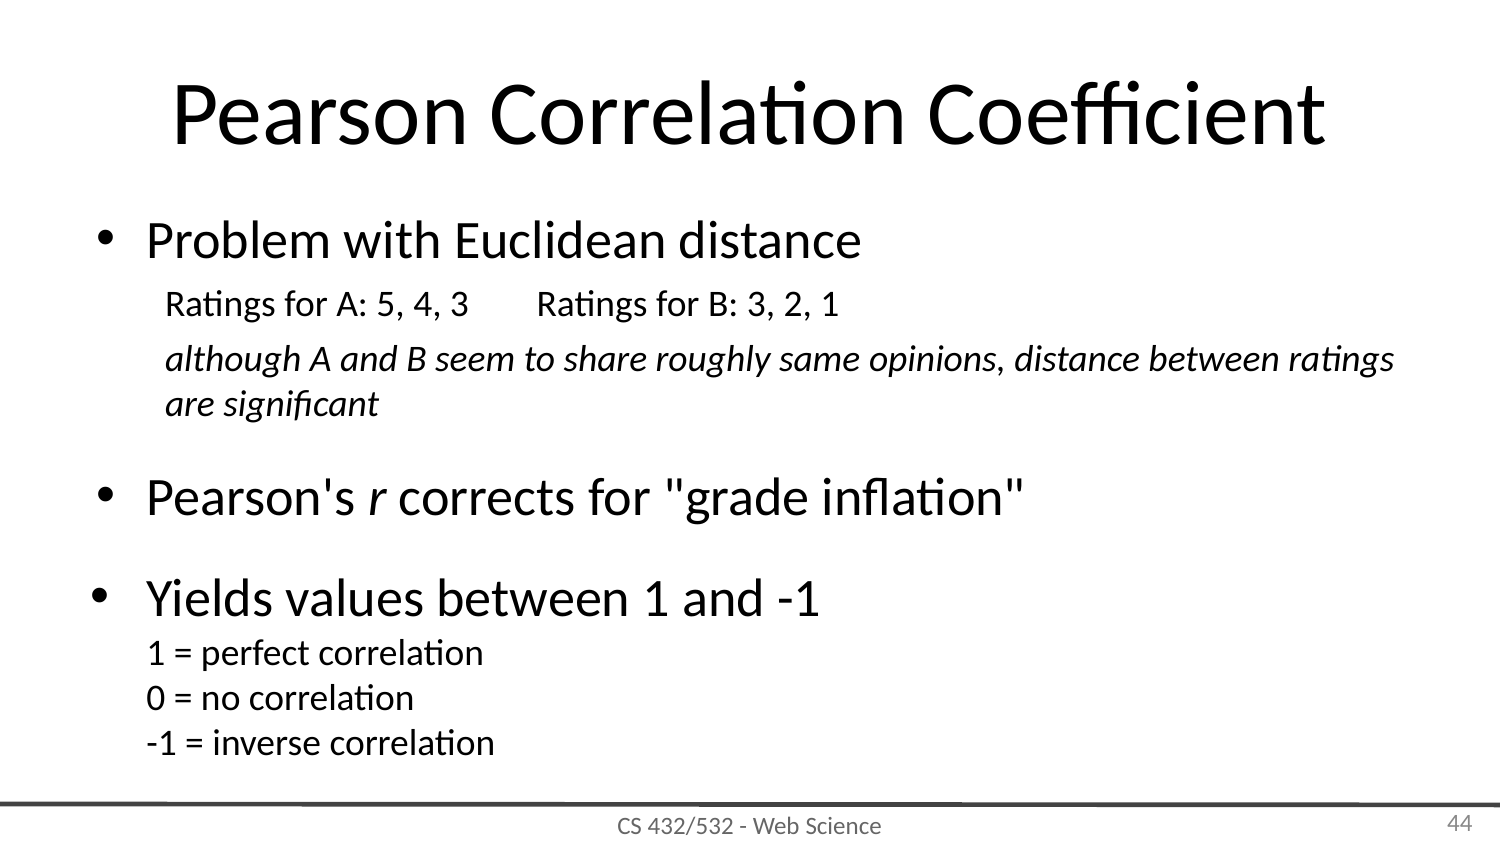

Pearson Correlation Coefficient
Problem with Euclidean distance
Ratings for A: 5, 4, 3        Ratings for B: 3, 2, 1
although A and B seem to share roughly same opinions, distance between ratings are significant

Pearson's r corrects for "grade inflation"

Yields values between 1 and -1
1 = perfect correlation
0 = no correlation
-1 = inverse correlation
44